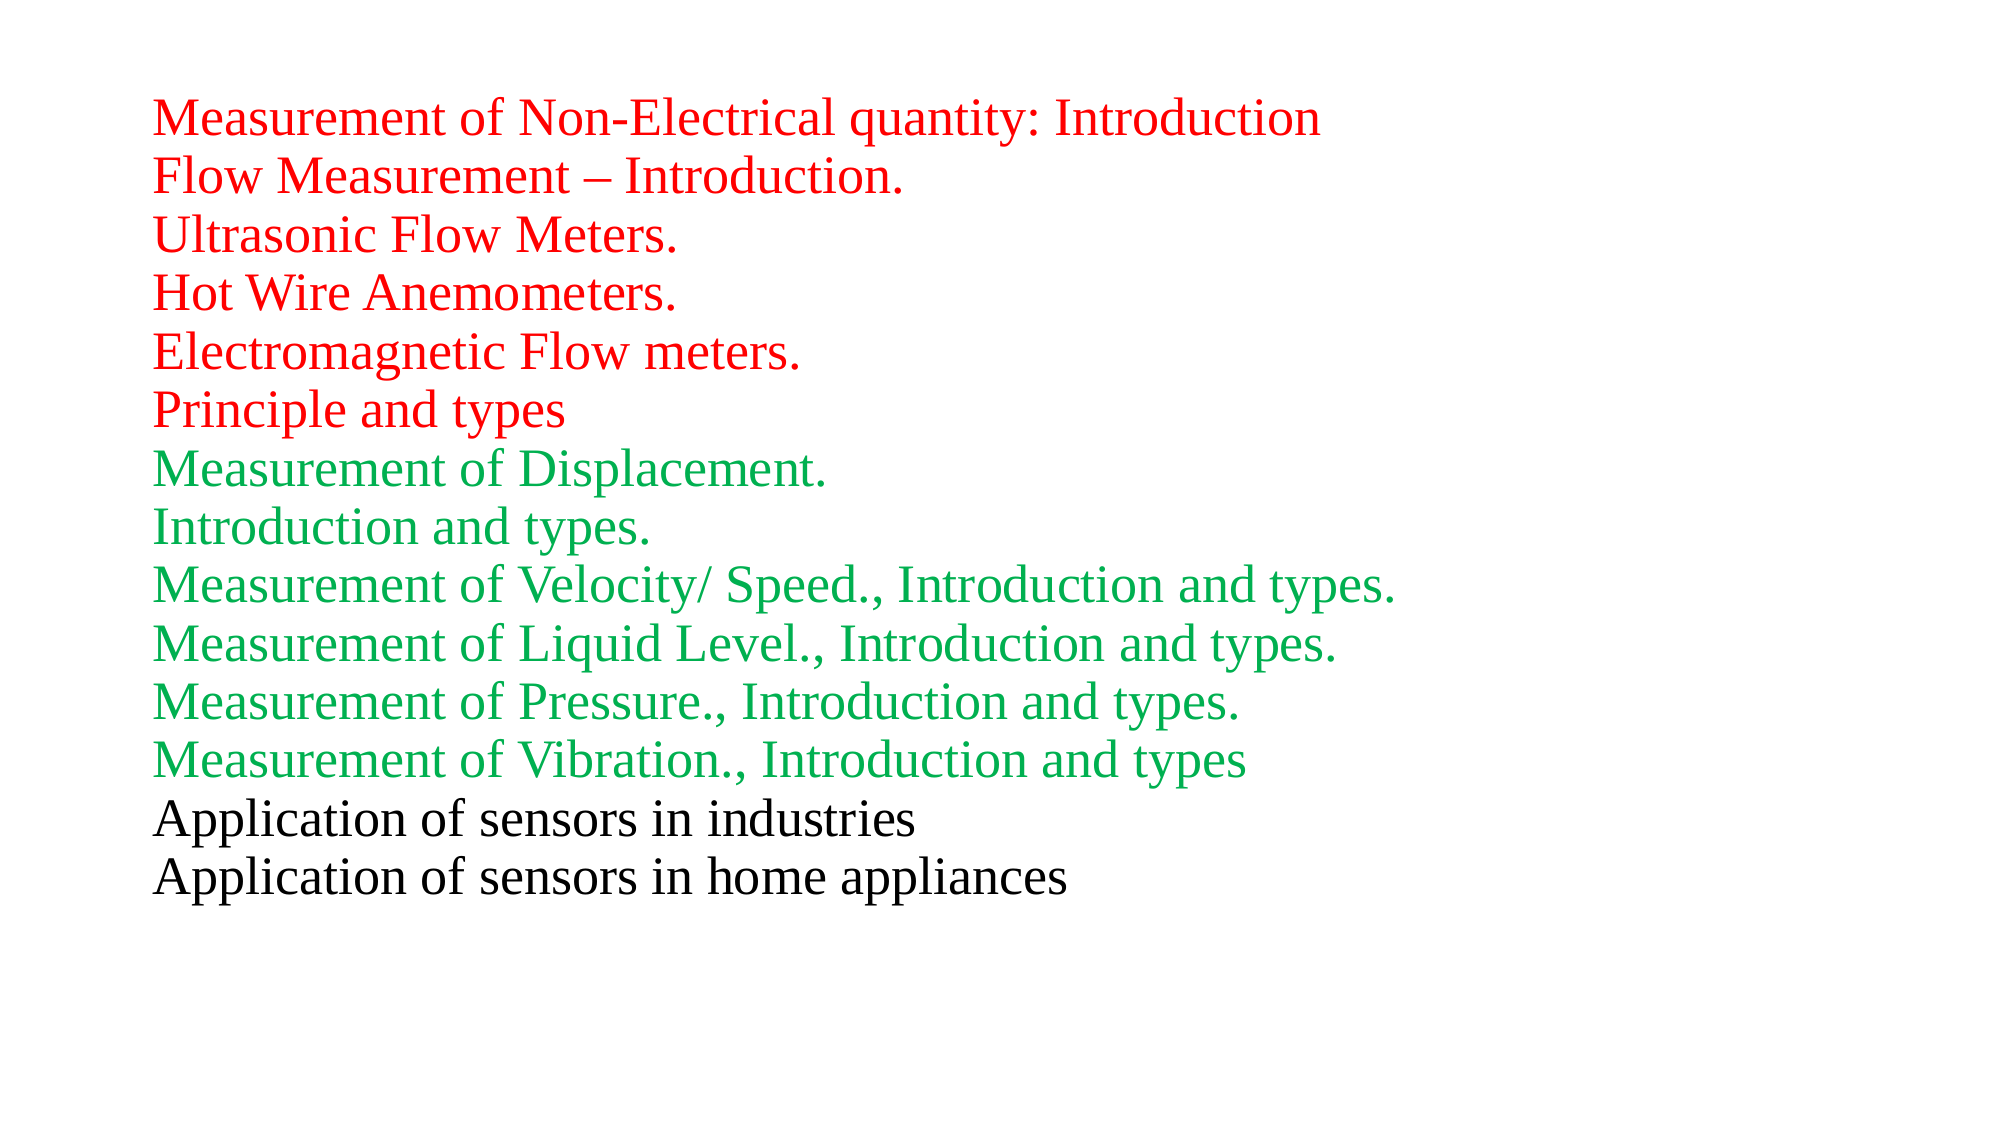

# Measurement of Non-Electrical quantity: Introduction Flow Measurement – Introduction. Ultrasonic Flow Meters. Hot Wire Anemometers. Electromagnetic Flow meters. Principle and types Measurement of Displacement. Introduction and types. Measurement of Velocity/ Speed., Introduction and types. Measurement of Liquid Level., Introduction and types. Measurement of Pressure., Introduction and types. Measurement of Vibration., Introduction and types Application of sensors in industries Application of sensors in home appliances